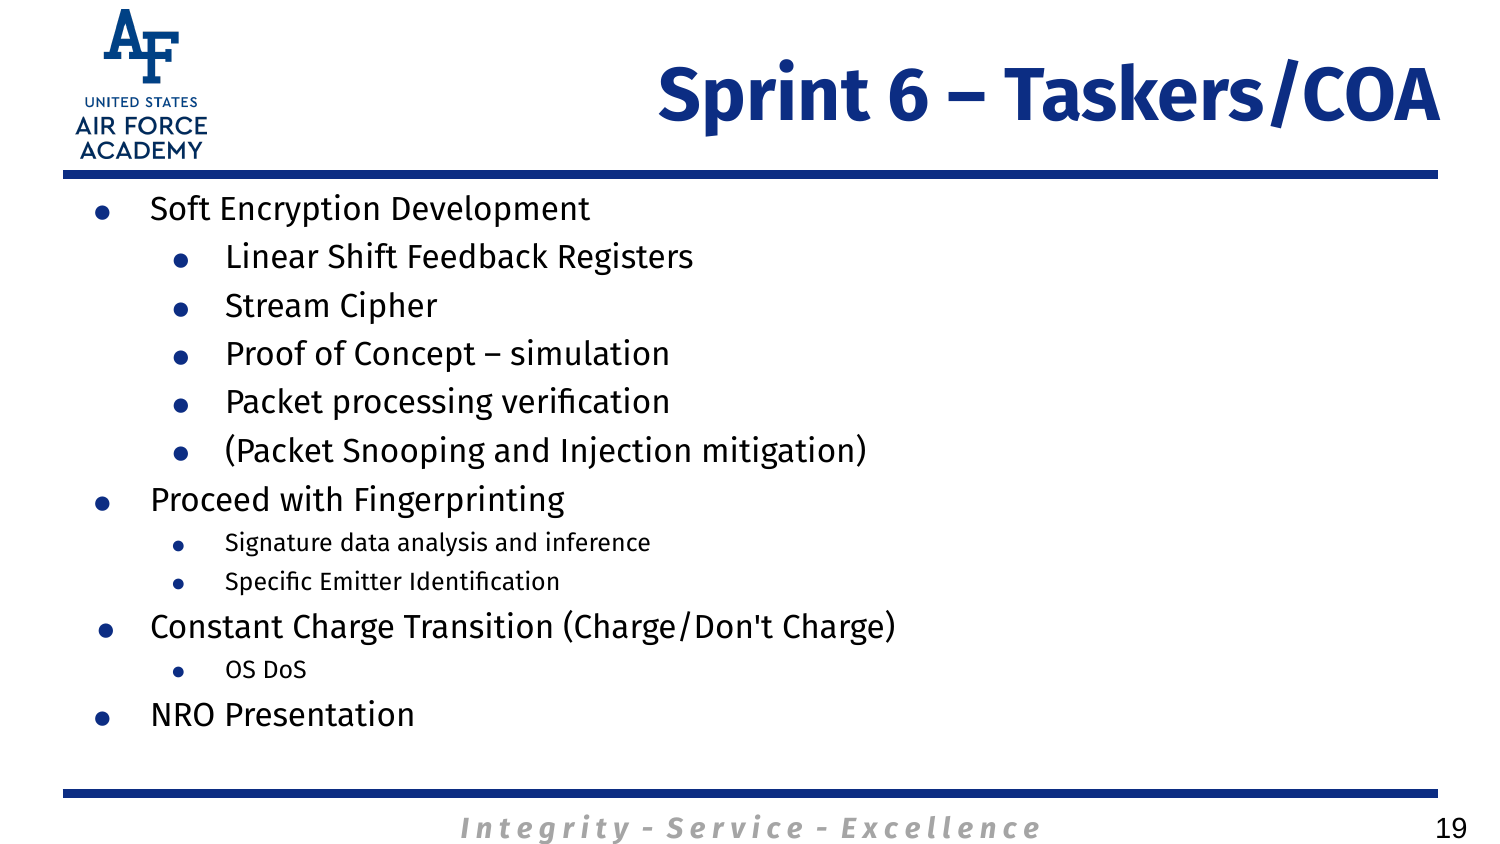

# Sprint 6 – Taskers/COA
Soft Encryption Development
Linear Shift Feedback Registers
Stream Cipher
Proof of Concept – simulation
Packet processing verification
(Packet Snooping and Injection mitigation)
Proceed with Fingerprinting
Signature data analysis and inference
Specific Emitter Identification
Constant Charge Transition (Charge/Don't Charge)
OS DoS
NRO Presentation

19